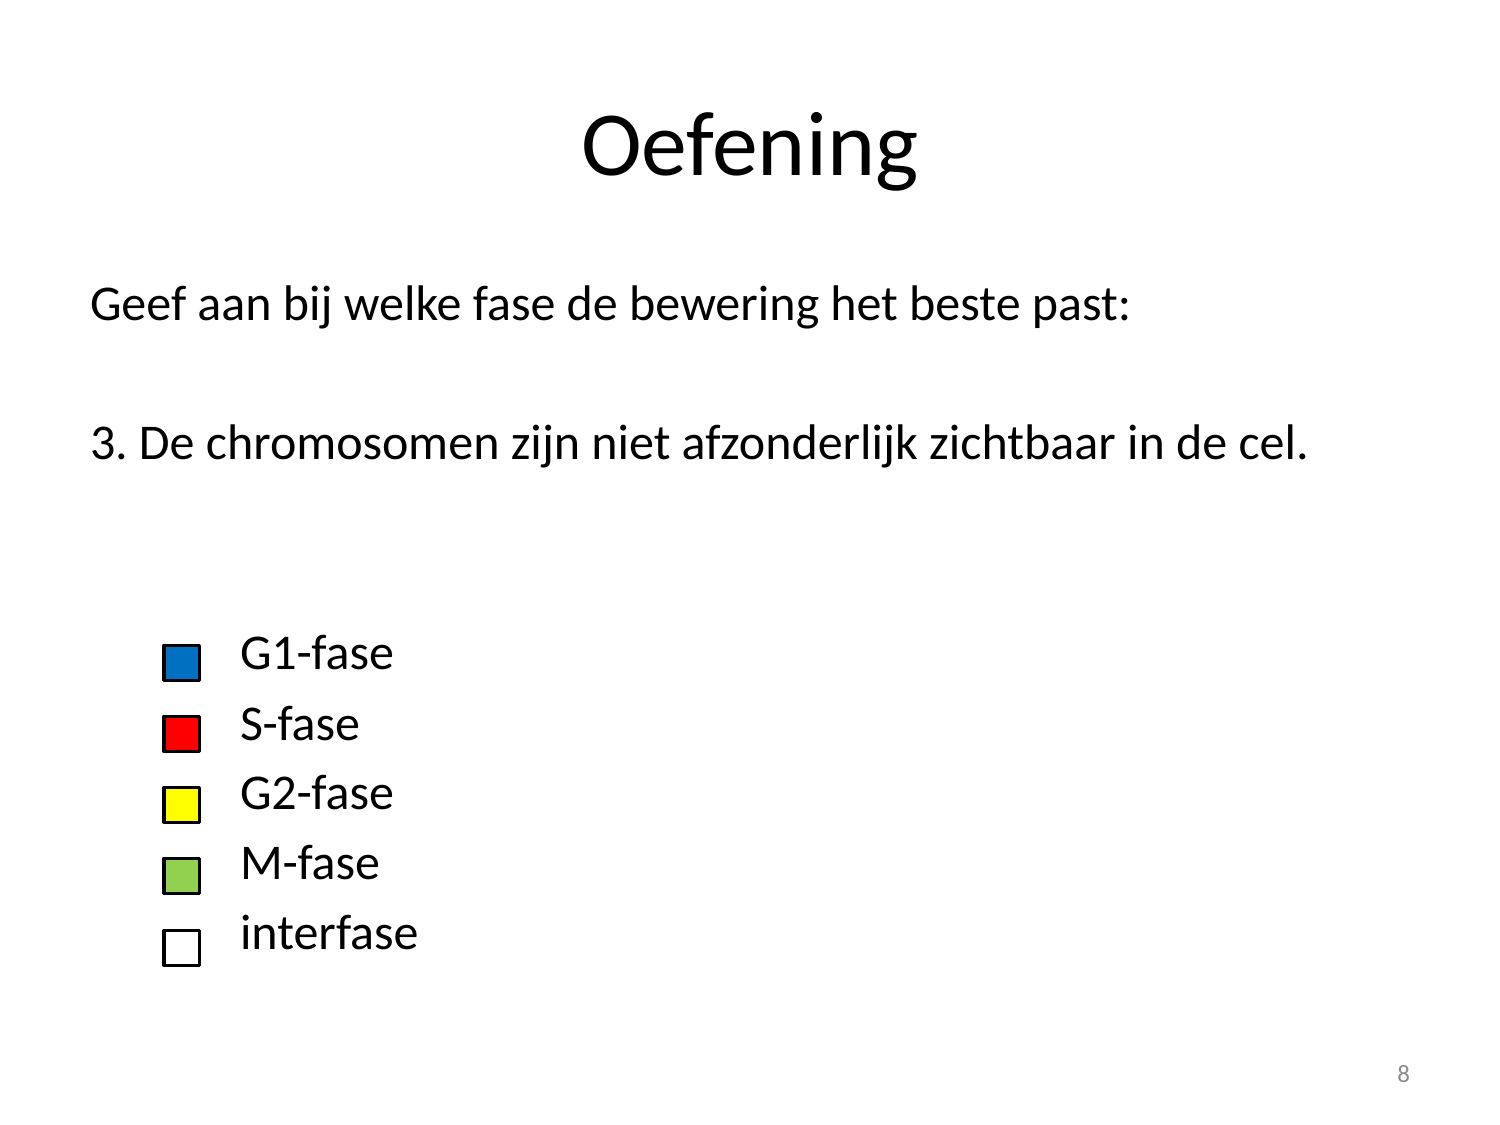

# Oefening
Geef aan bij welke fase de bewering het beste past:

3. De chromosomen zijn niet afzonderlijk zichtbaar in de cel.

	G1-fase
	S-fase
	G2-fase
	M-fase
	interfase

8